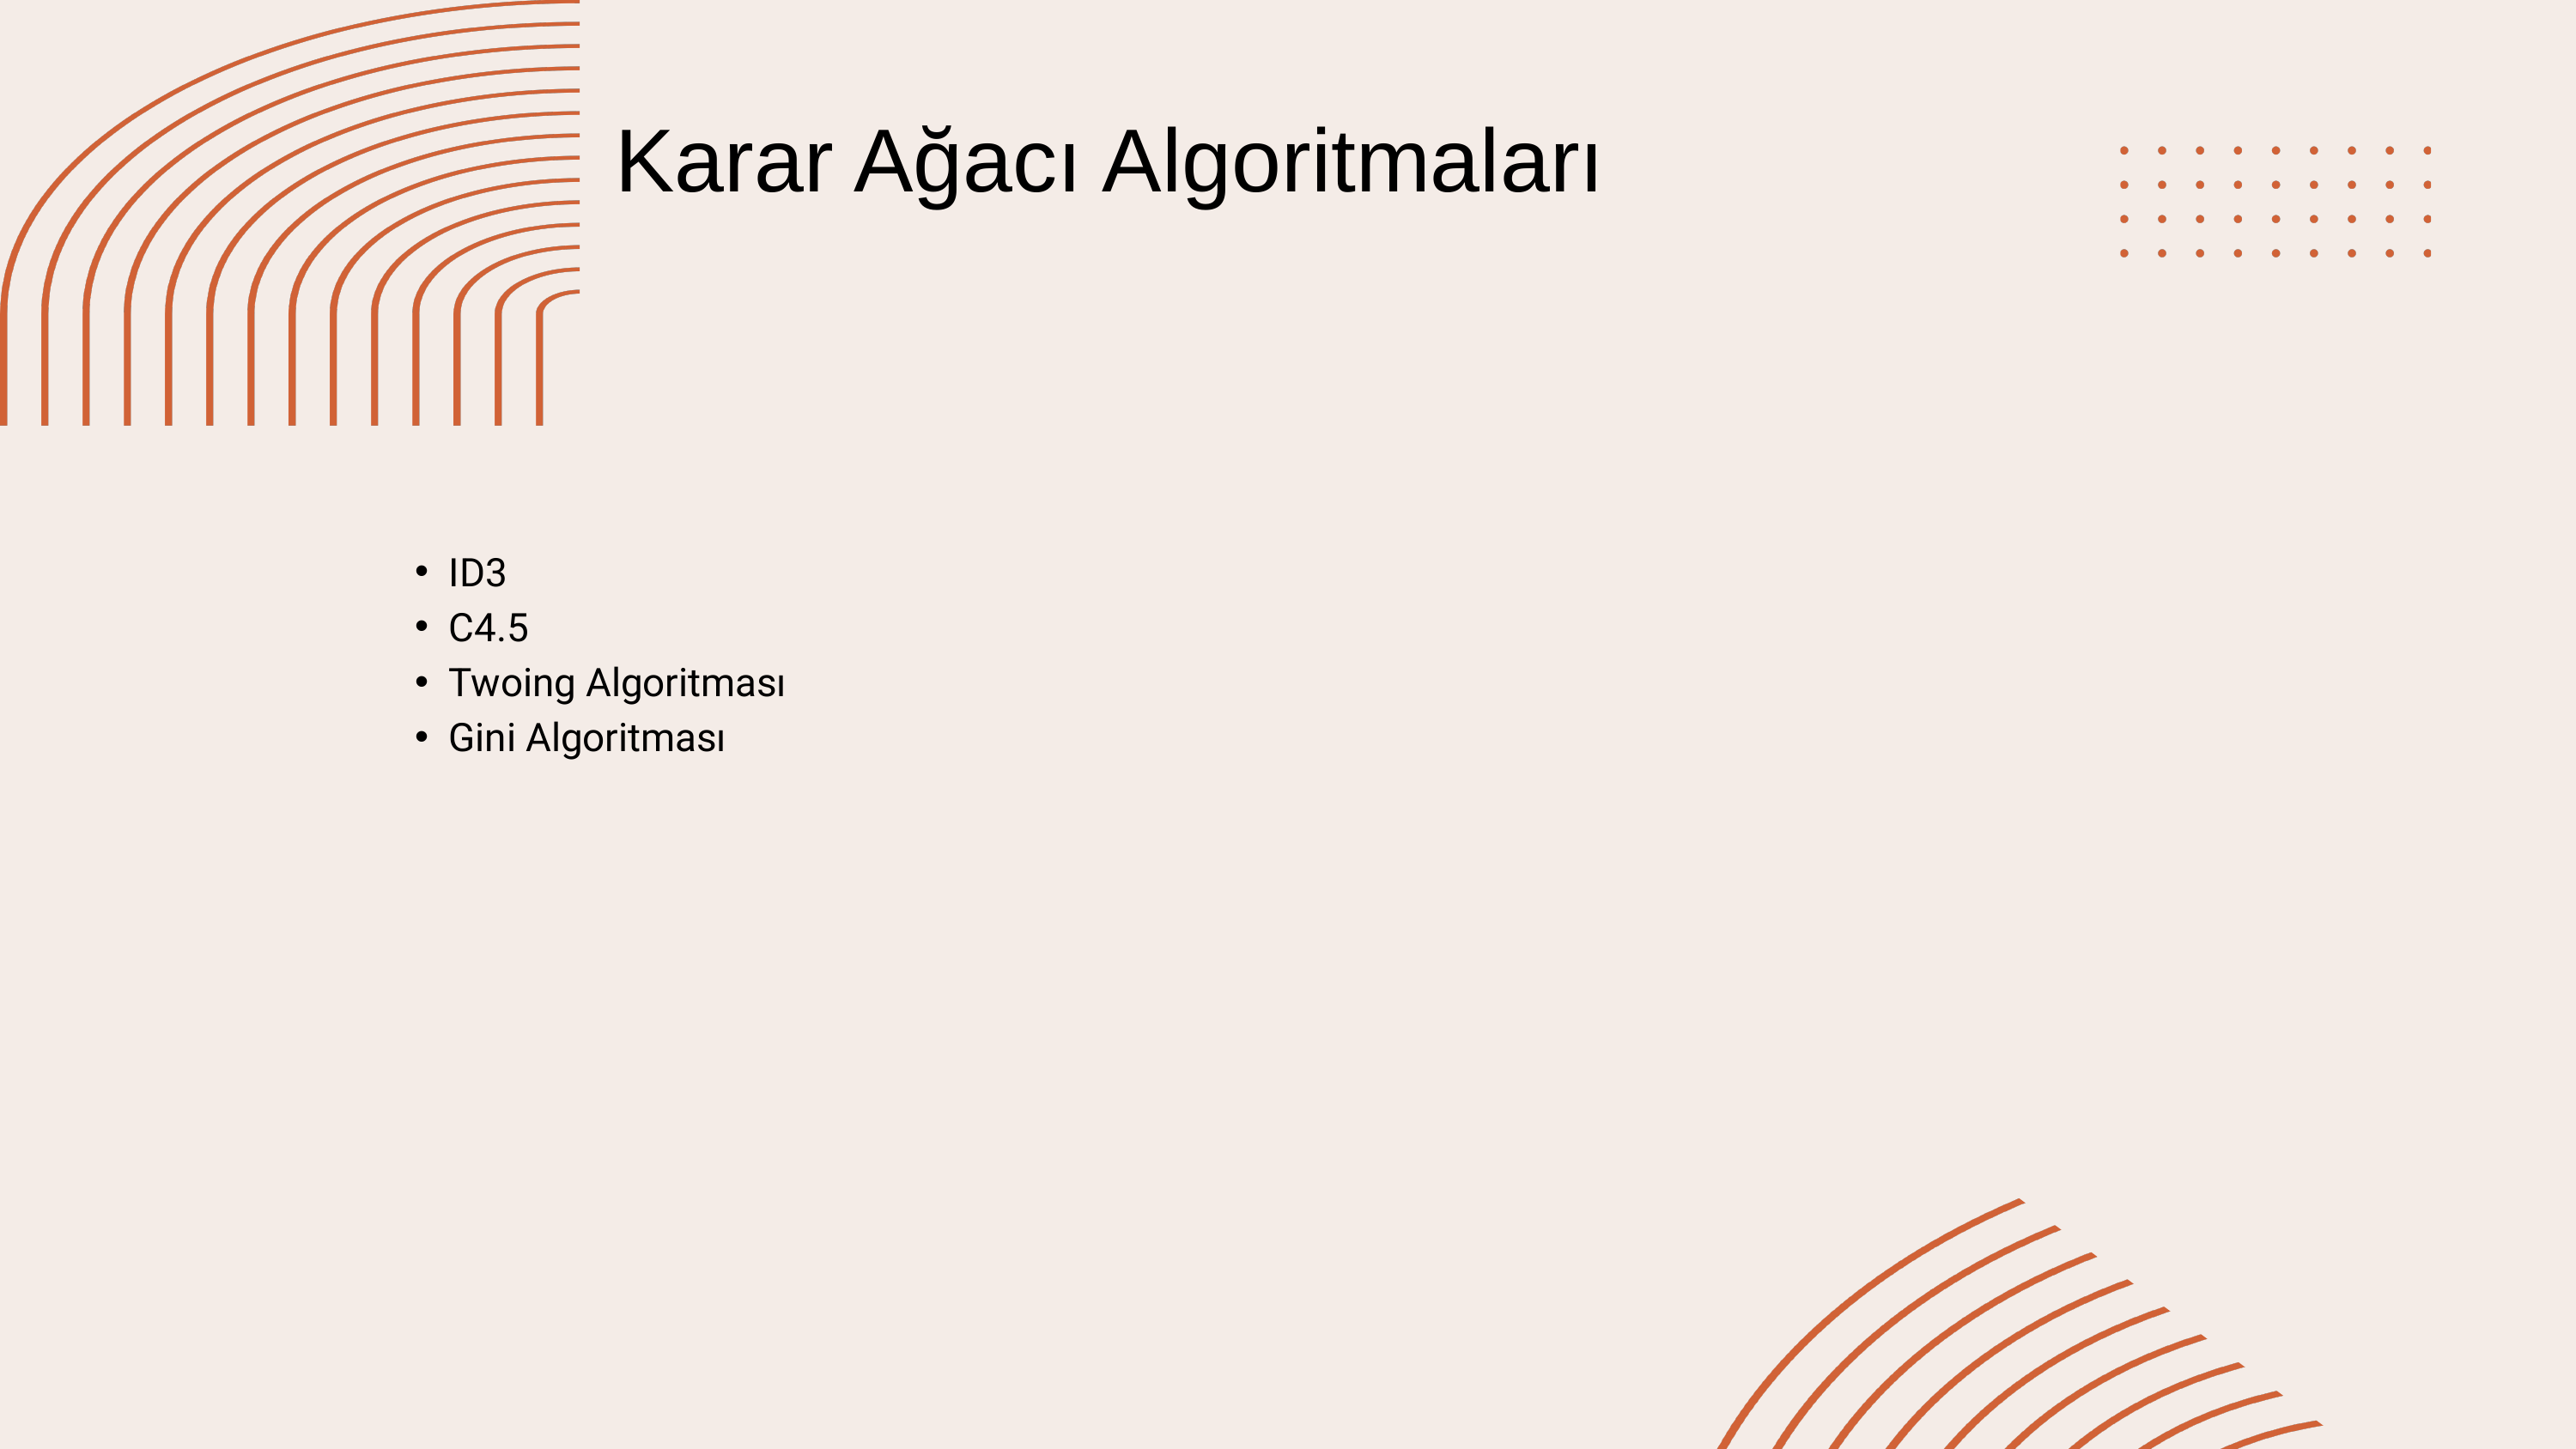

Karar Ağacı Algoritmaları

ID3
C4.5
Twoing Algoritması
Gini Algoritması